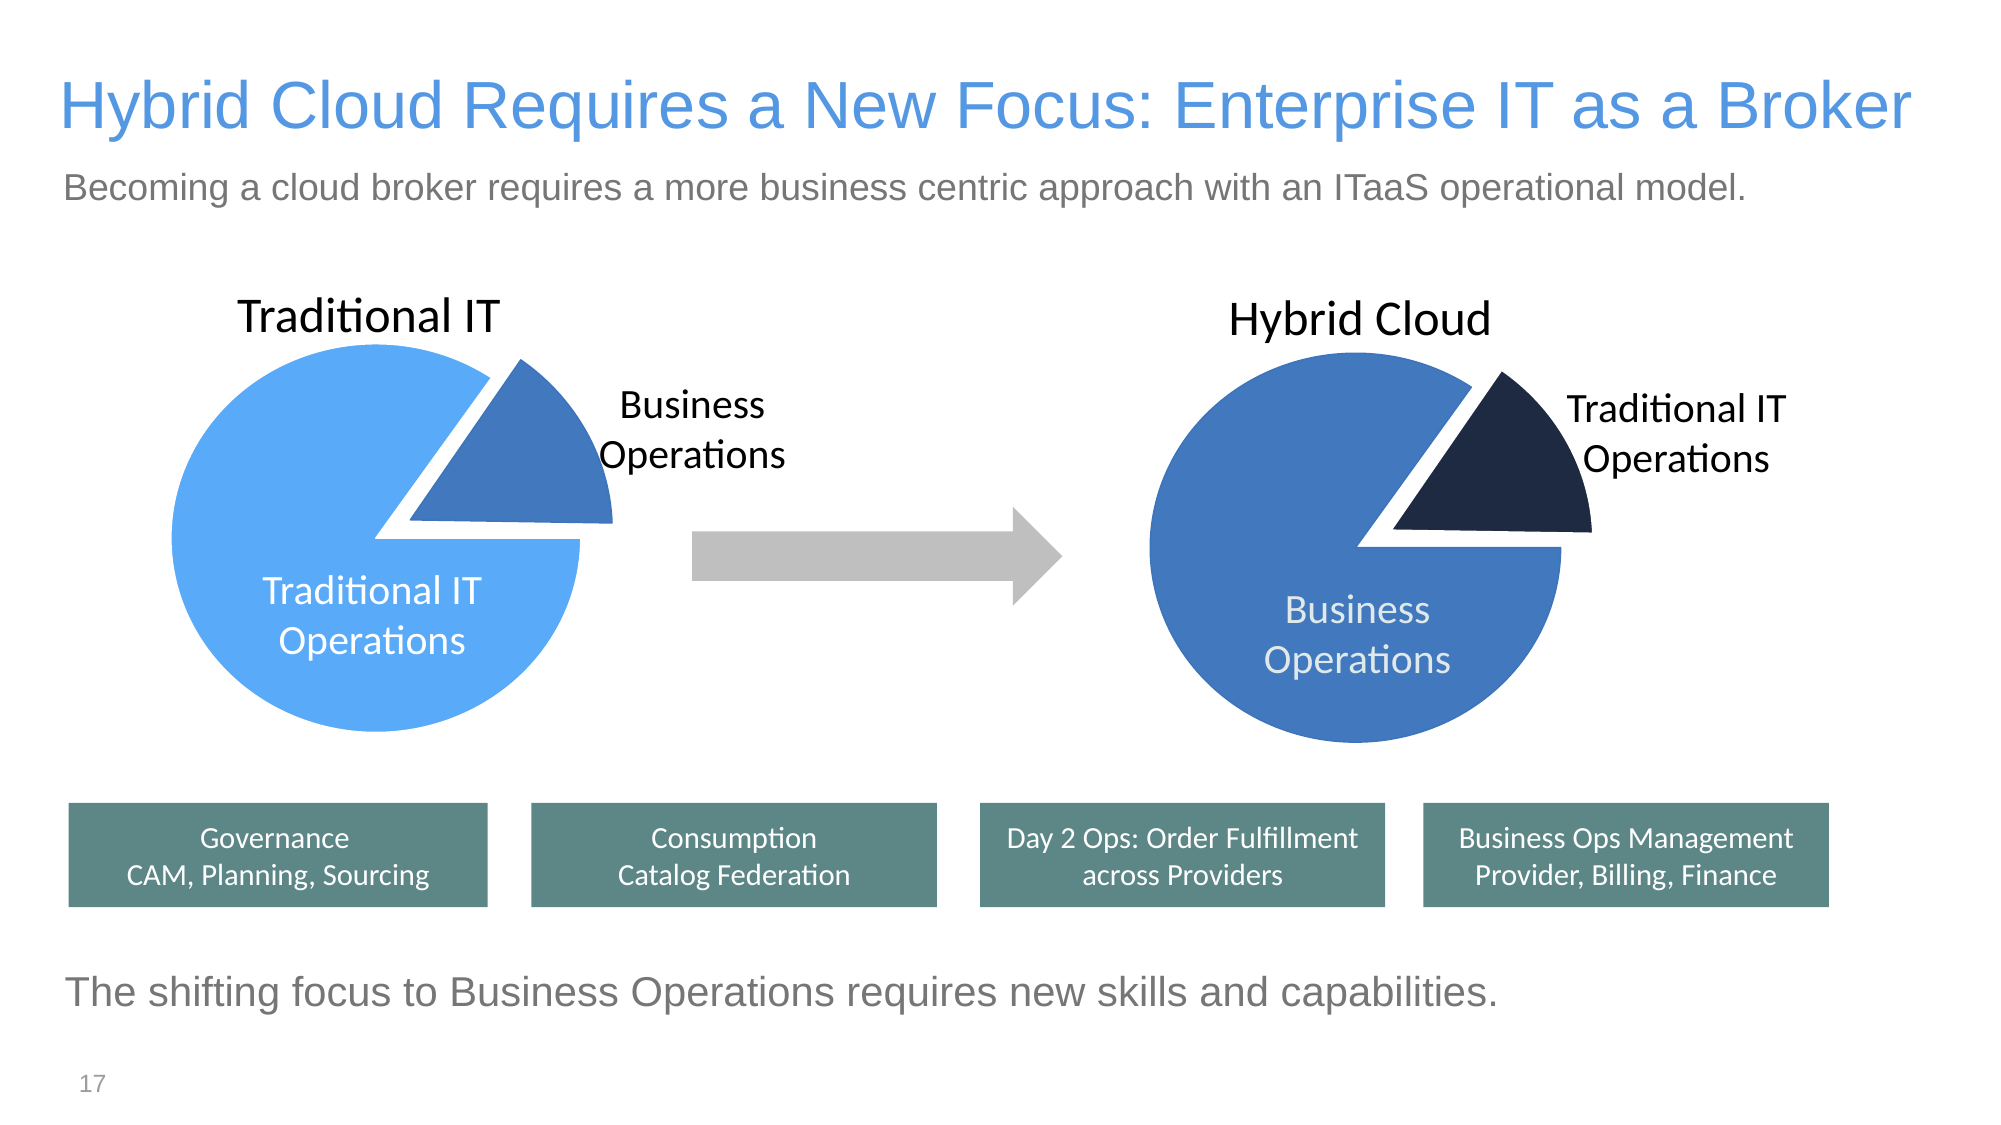

Hybrid Cloud Requires a New Focus: Enterprise IT as a Broker
Becoming a cloud broker requires a more business centric approach with an ITaaS operational model.
Traditional IT
Hybrid Cloud

Business Operations
Traditional IT Operations

Traditional IT Operations
Business Operations
Governance
CAM, Planning, Sourcing
Consumption
Catalog Federation
Day 2 Ops: Order Fulfillment across Providers
Business Ops Management
Provider, Billing, Finance
The shifting focus to Business Operations requires new skills and capabilities.
17